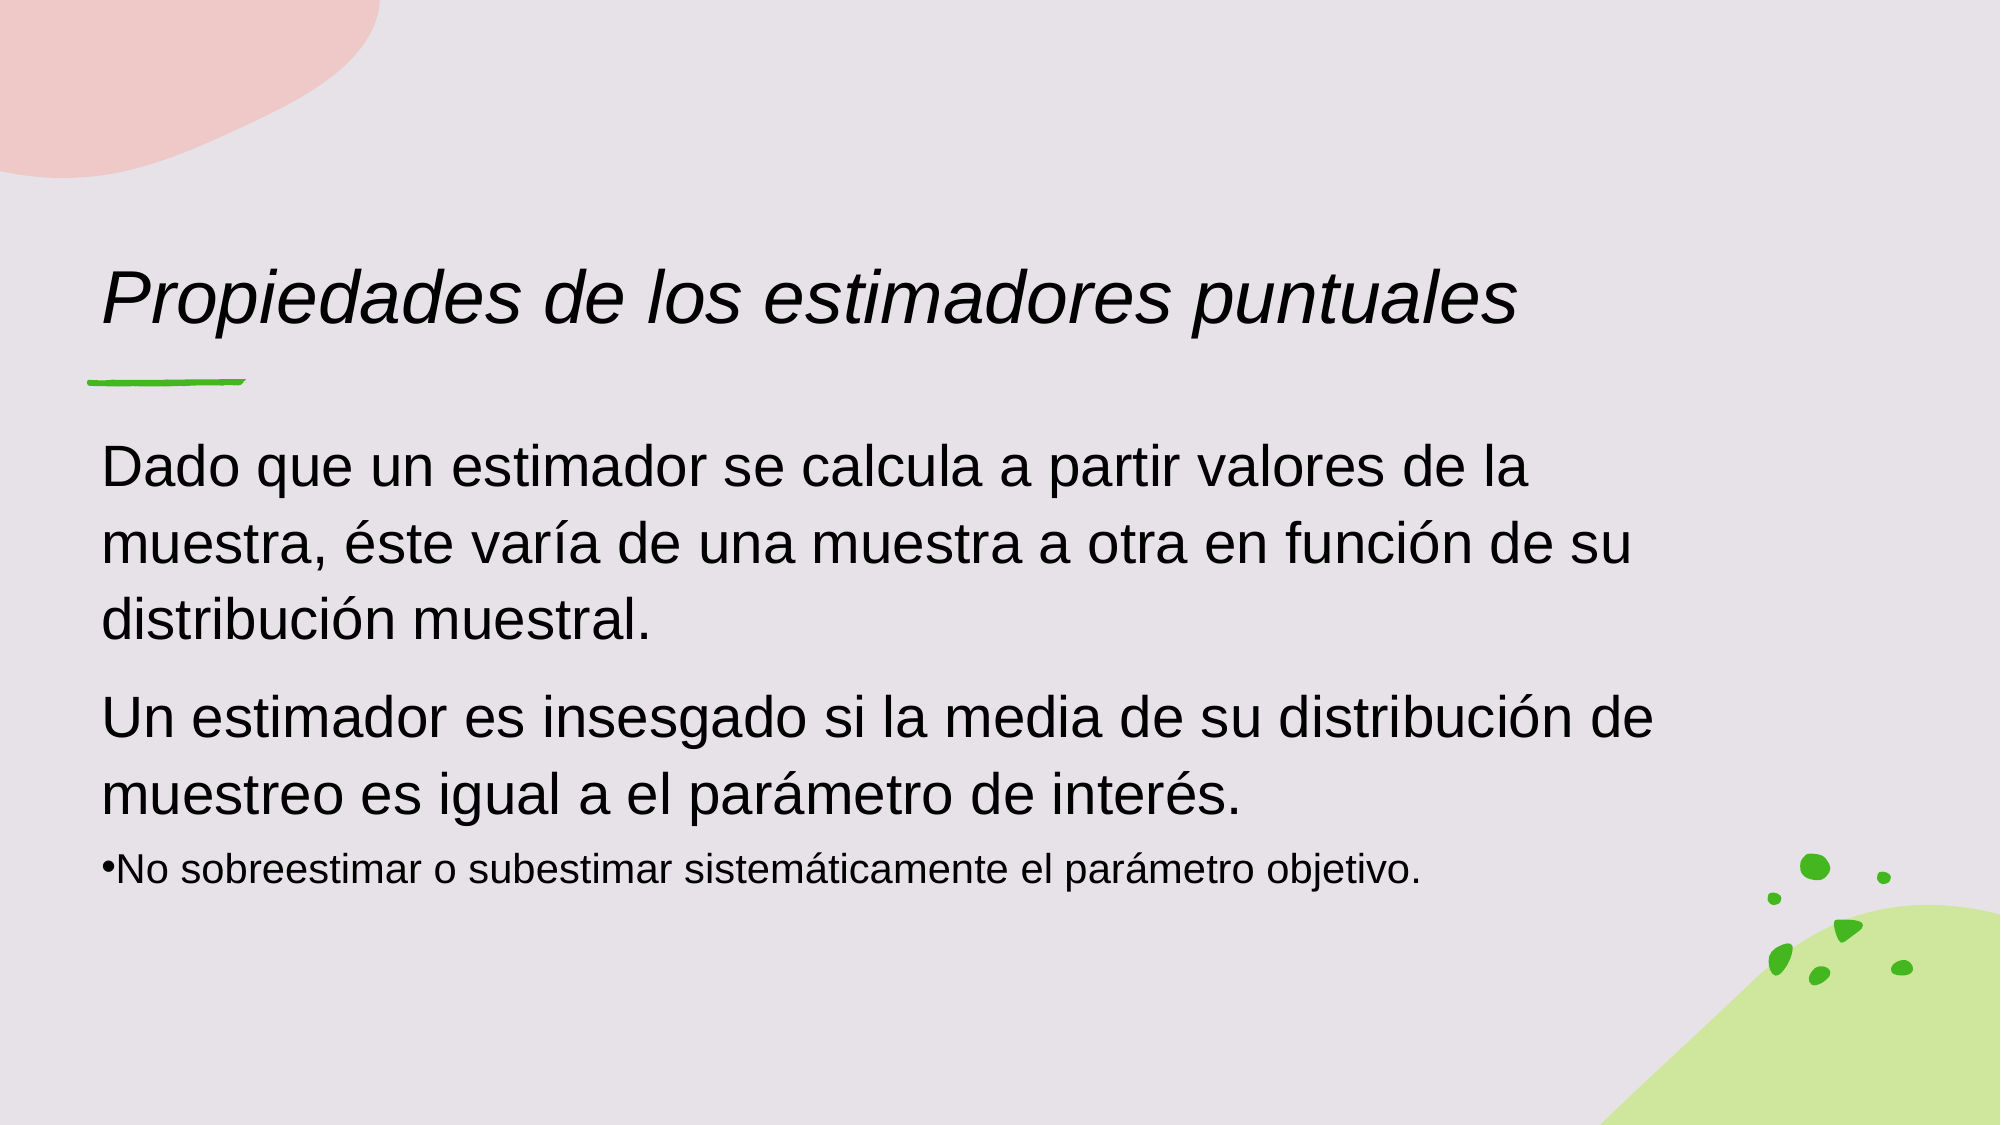

# Propiedades de los estimadores puntuales
Dado que un estimador se calcula a partir valores de la muestra, éste varía de una muestra a otra en función de su distribución muestral.
Un estimador es insesgado si la media de su distribución de muestreo es igual a el parámetro de interés.
No sobreestimar o subestimar sistemáticamente el parámetro objetivo.